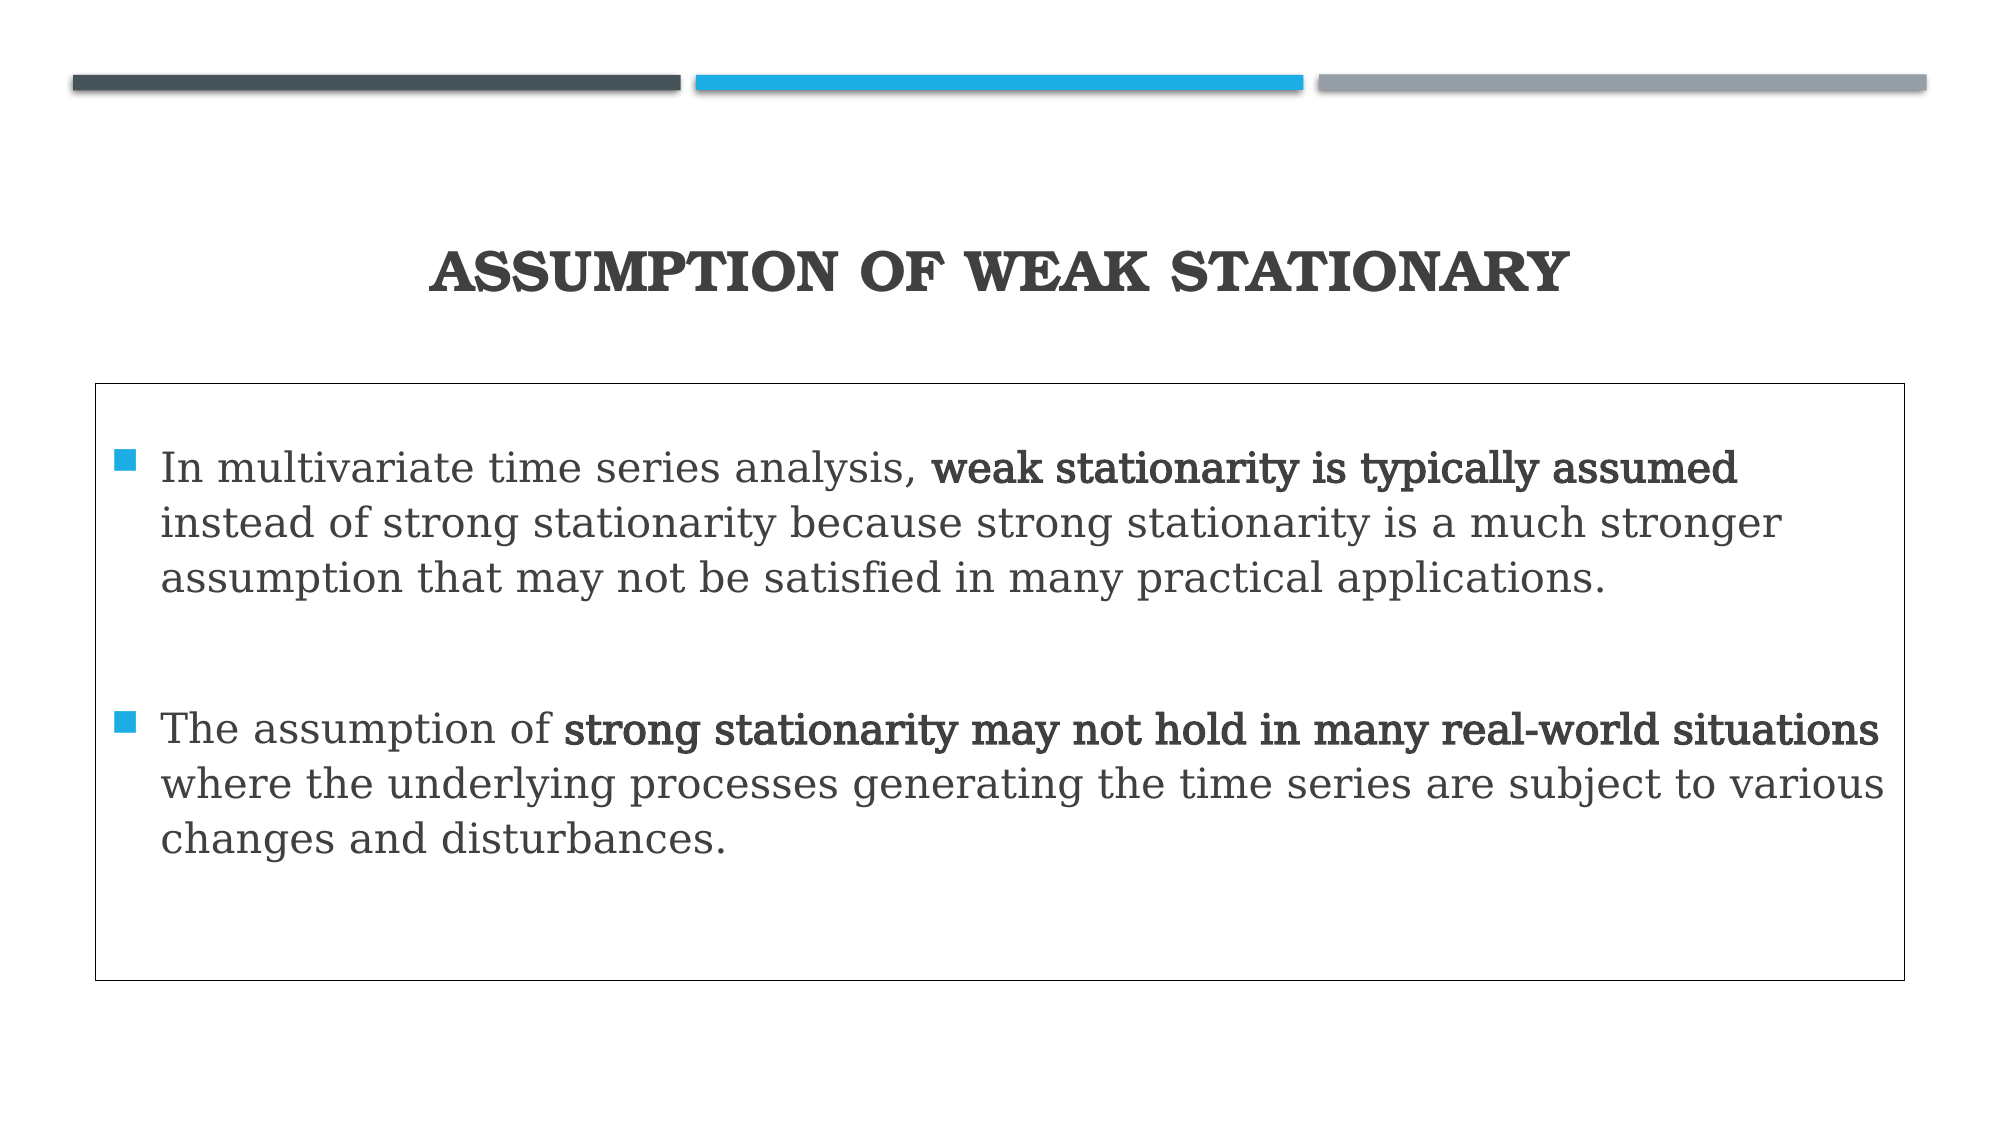

# Assumption Of Weak Stationary
In multivariate time series analysis, weak stationarity is typically assumed instead of strong stationarity because strong stationarity is a much stronger assumption that may not be satisfied in many practical applications.

The assumption of strong stationarity may not hold in many real-world situations where the underlying processes generating the time series are subject to various changes and disturbances.